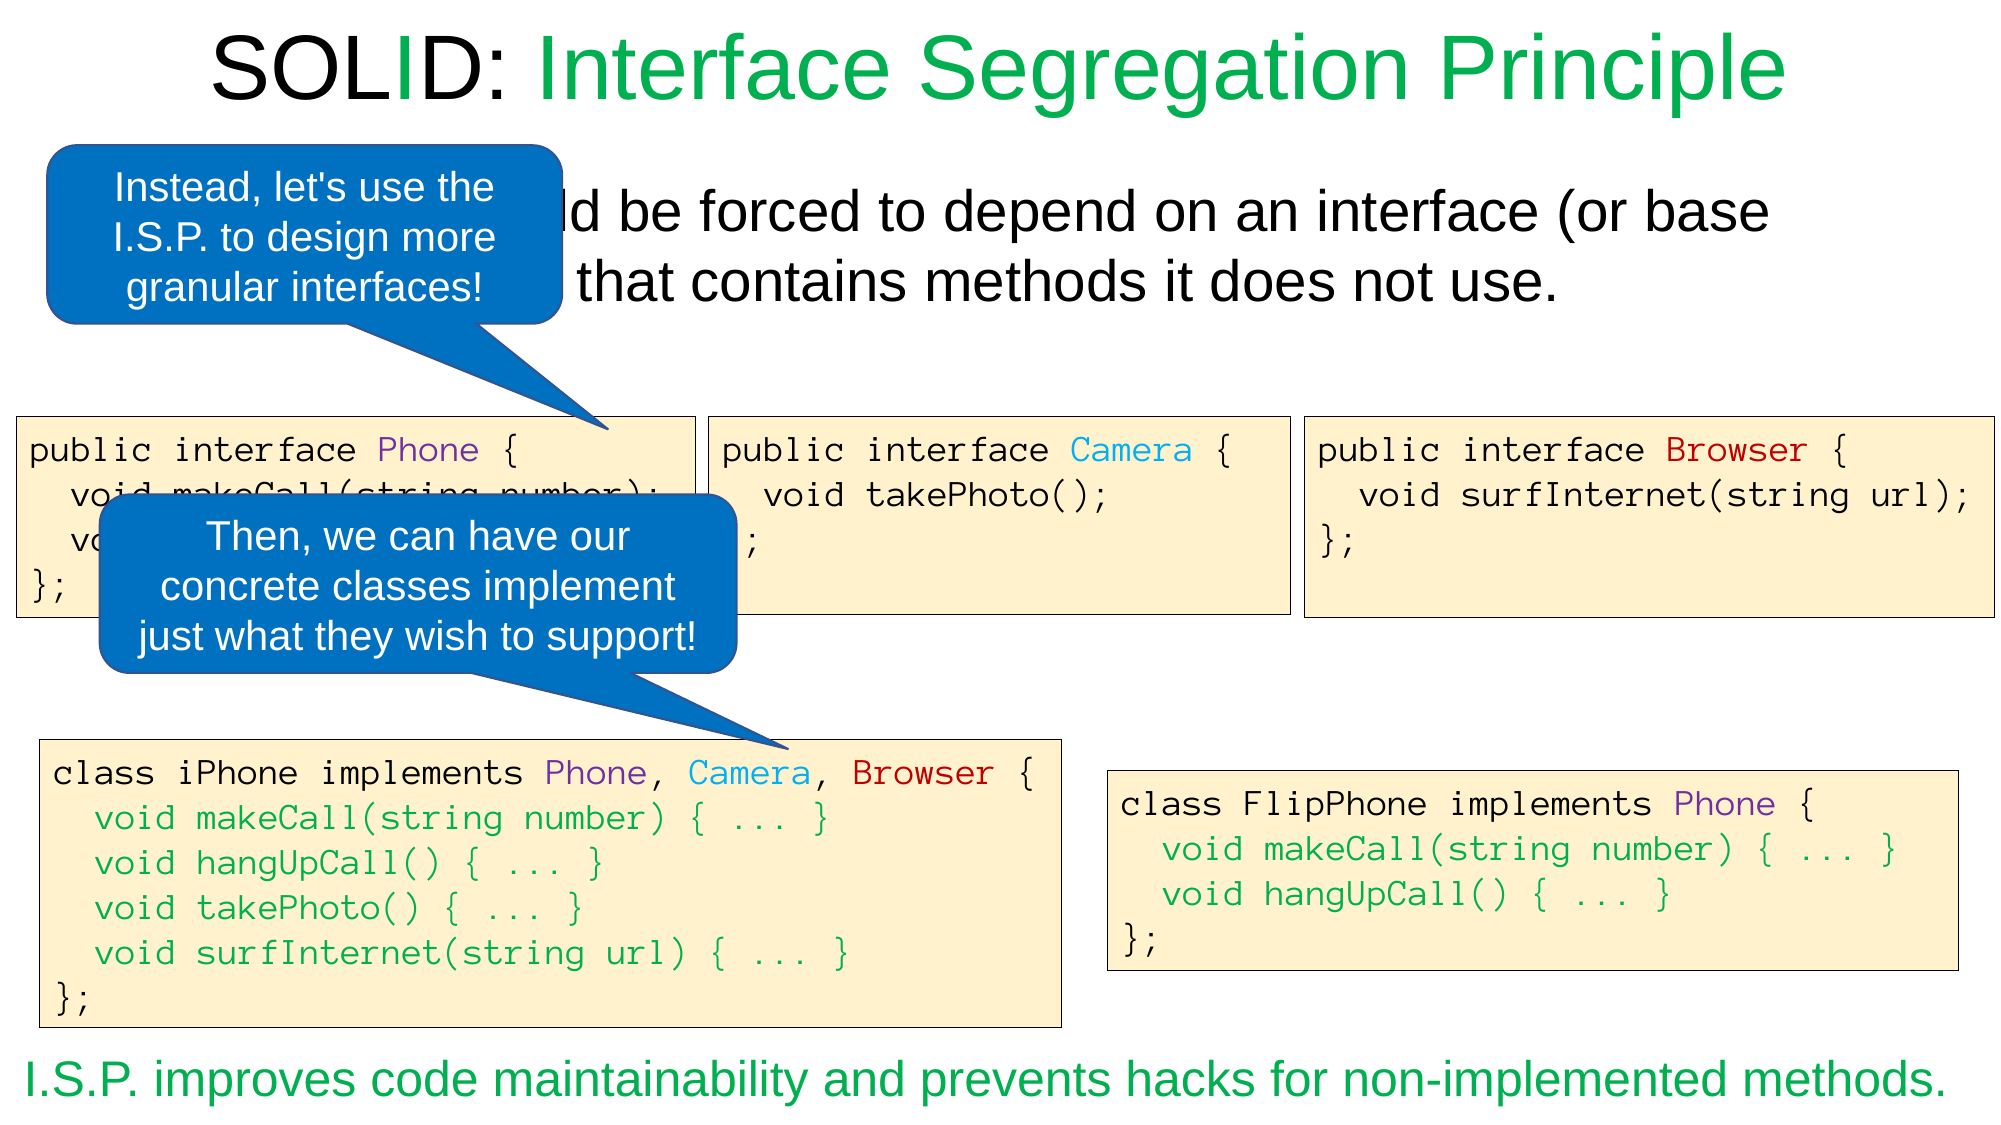

SOLID: Interface Segregation Principle
Instead, let's use the I.S.P. to design more granular interfaces!
No code should be forced to depend on an interface (or base class) that contains methods it does not use.

public interface Phone {
  void makeCall(string number);
  void hangUpCall();
};
public interface Camera {
  void takePhoto();
};
public interface Browser {
  void surfInternet(string url);
};
Then, we can have our concrete classes implement just what they wish to support!
class iPhone implements Phone, Camera, Browser {
  void makeCall(string number) { ... }
  void hangUpCall() { ... }
  void takePhoto() { ... }
  void surfInternet(string url) { ... }
};
class FlipPhone implements Phone {
  void makeCall(string number) { ... }
  void hangUpCall() { ... }
};
I.S.P. improves code maintainability and prevents hacks for non-implemented methods.